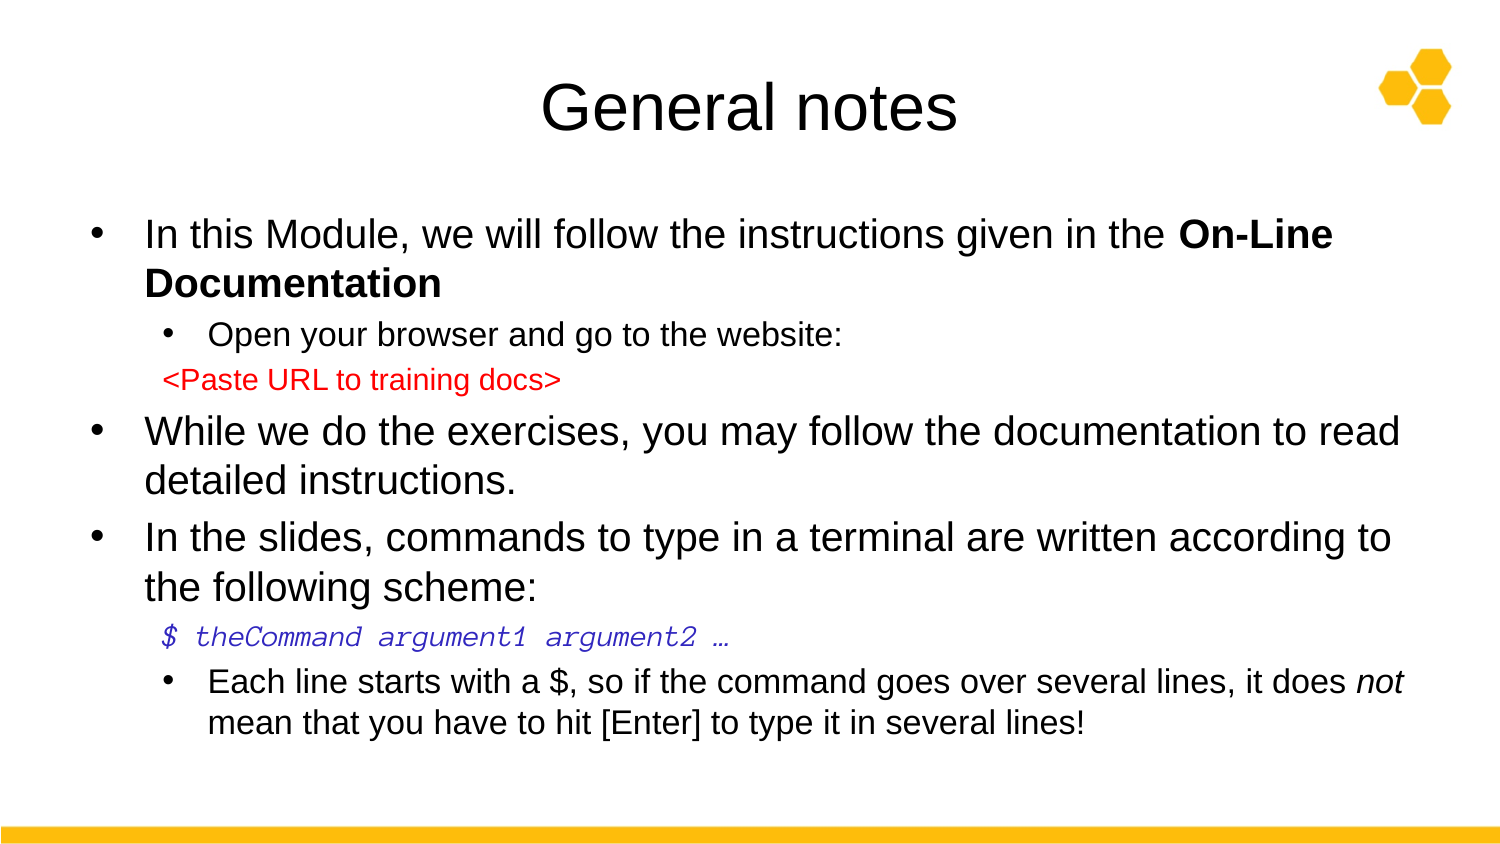

# General notes
In this Module, we will follow the instructions given in the On-Line Documentation
Open your browser and go to the website:
<Paste URL to training docs>
While we do the exercises, you may follow the documentation to read detailed instructions.
In the slides, commands to type in a terminal are written according to the following scheme:
$ theCommand argument1 argument2 …
Each line starts with a $, so if the command goes over several lines, it does not mean that you have to hit [Enter] to type it in several lines!